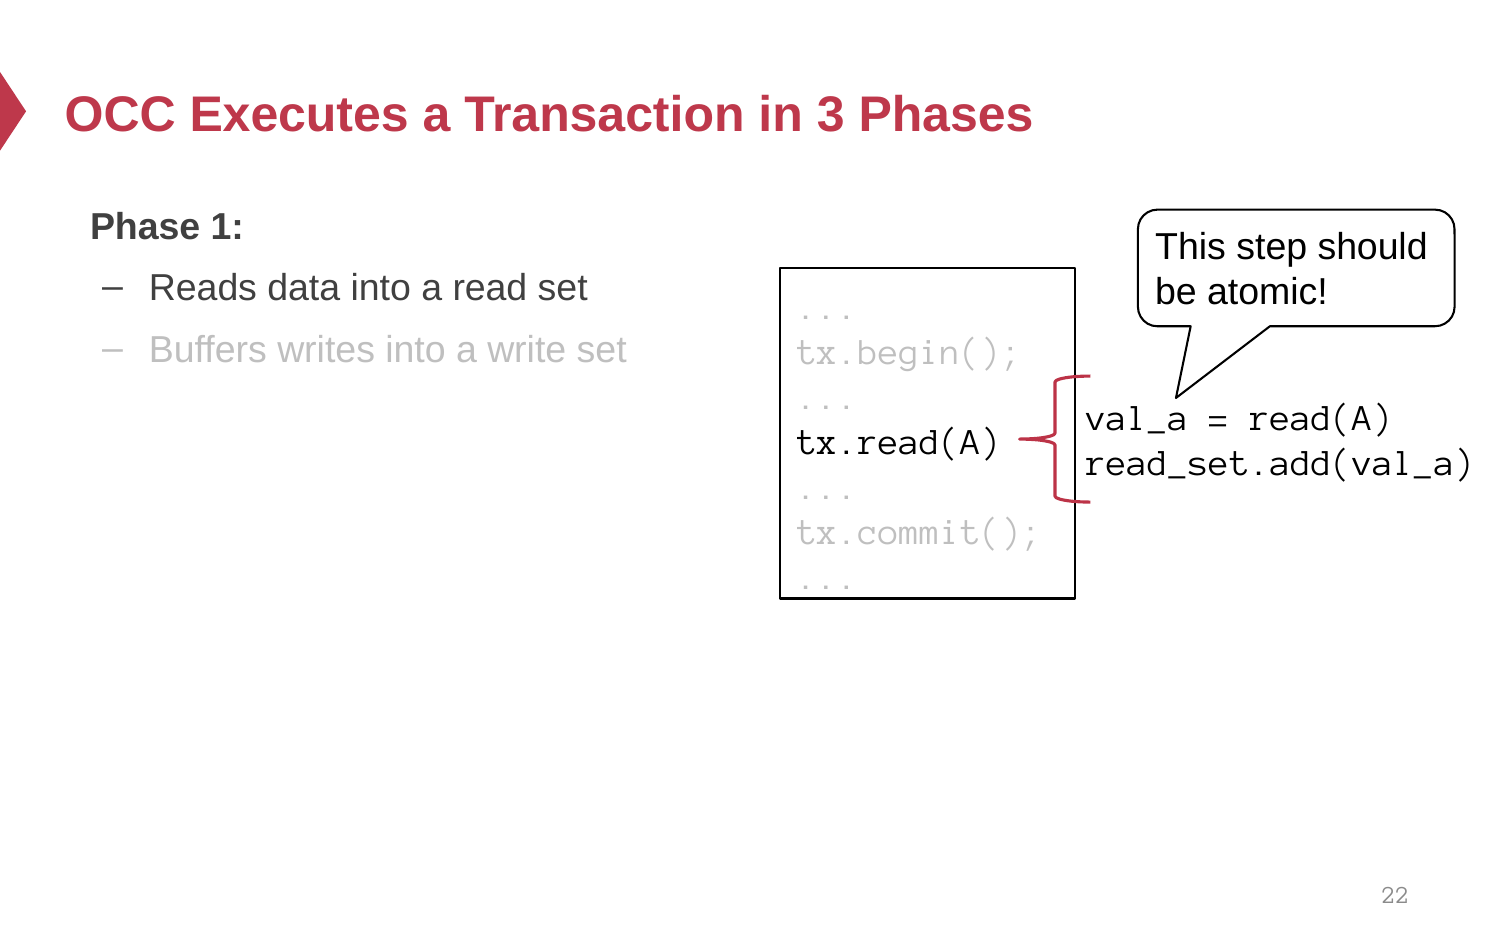

# OCC Executes a Transaction in 3 Phases
Phase 1:
Reads data into a read set
Buffers writes into a write set

This step should be atomic!

...
tx.begin();
...
tx.read(A)
...
tx.commit();
...

val_a = read(A)
read_set.add(val_a)
22